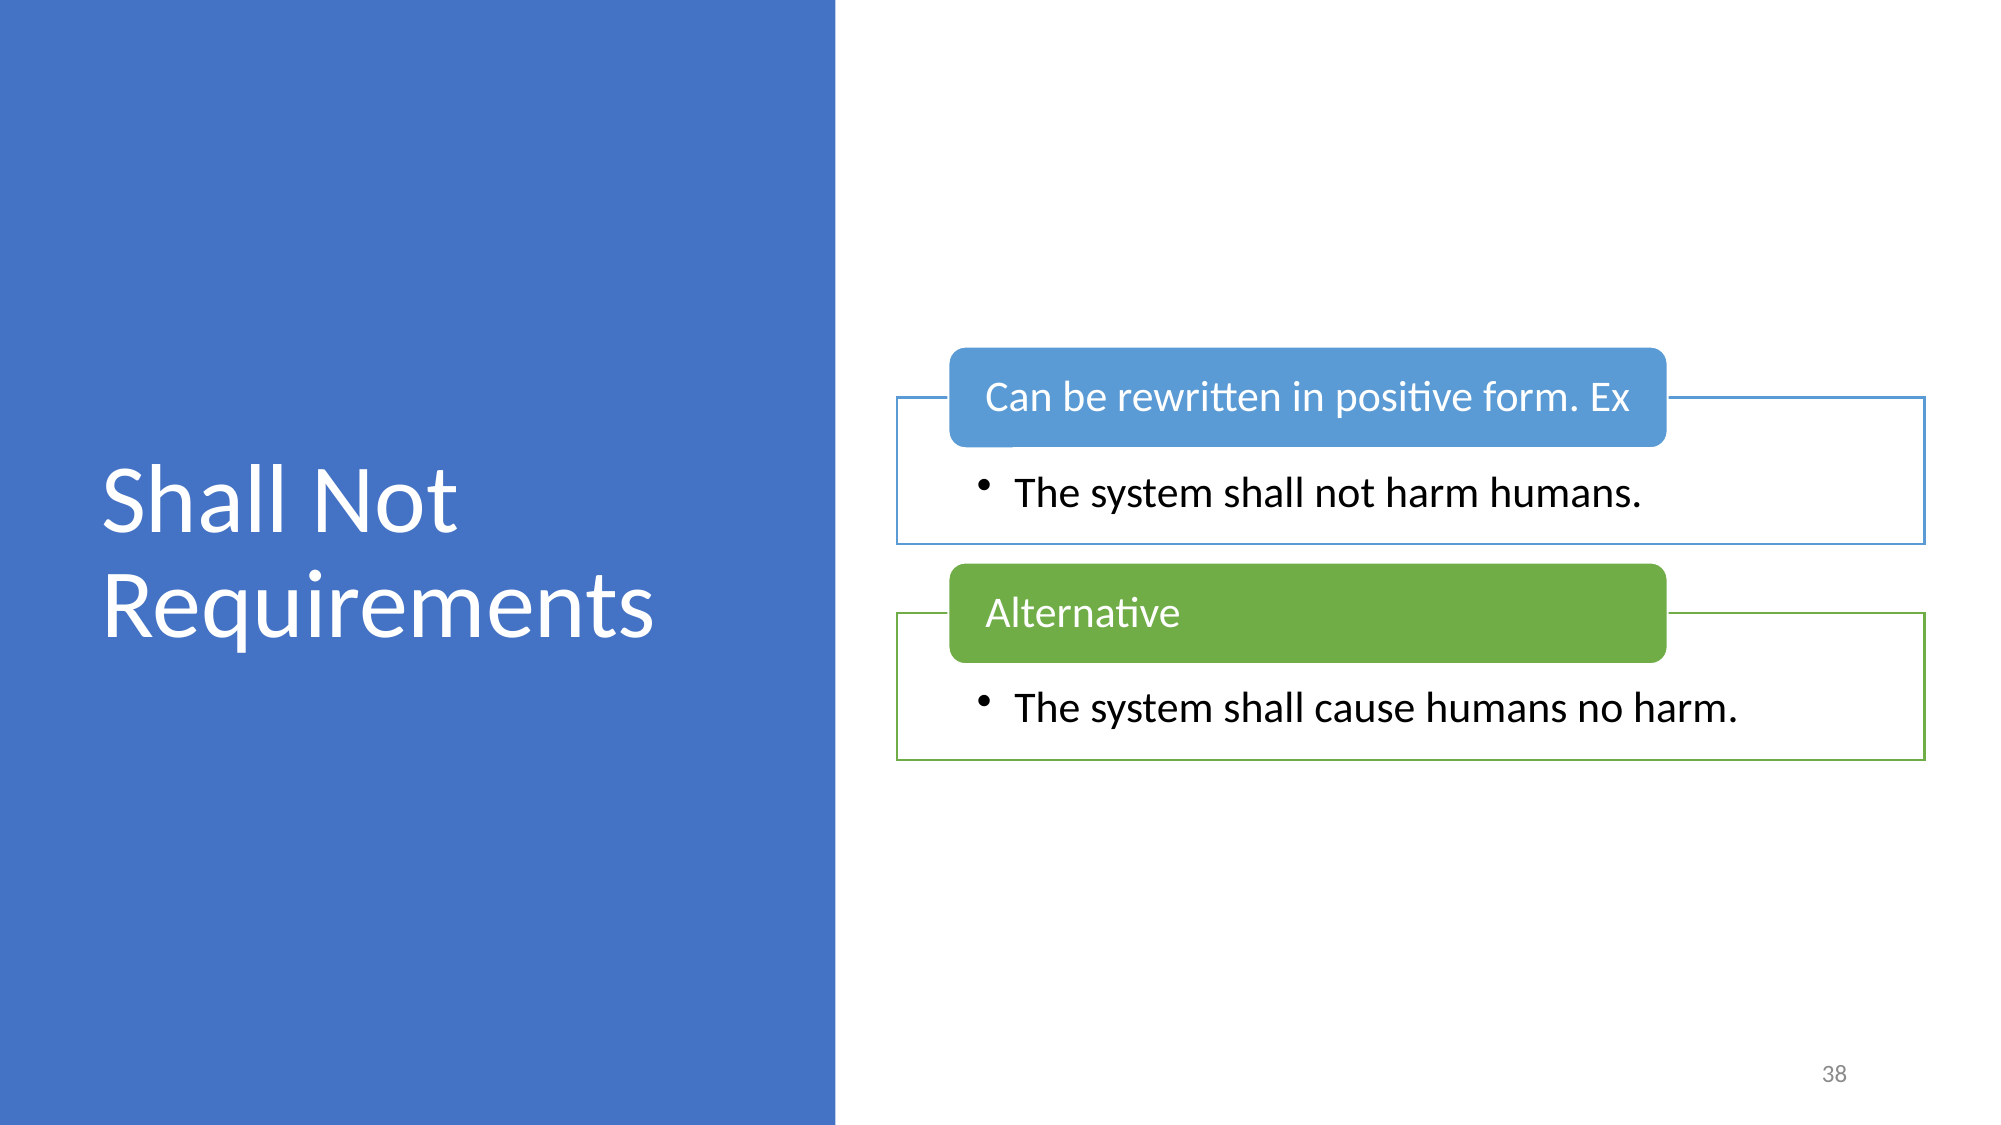

# Shall Not Requirements
The system shall not harm humans.
Can be rewritten in positive form. Ex
The system shall cause humans no harm.
Alternative
38